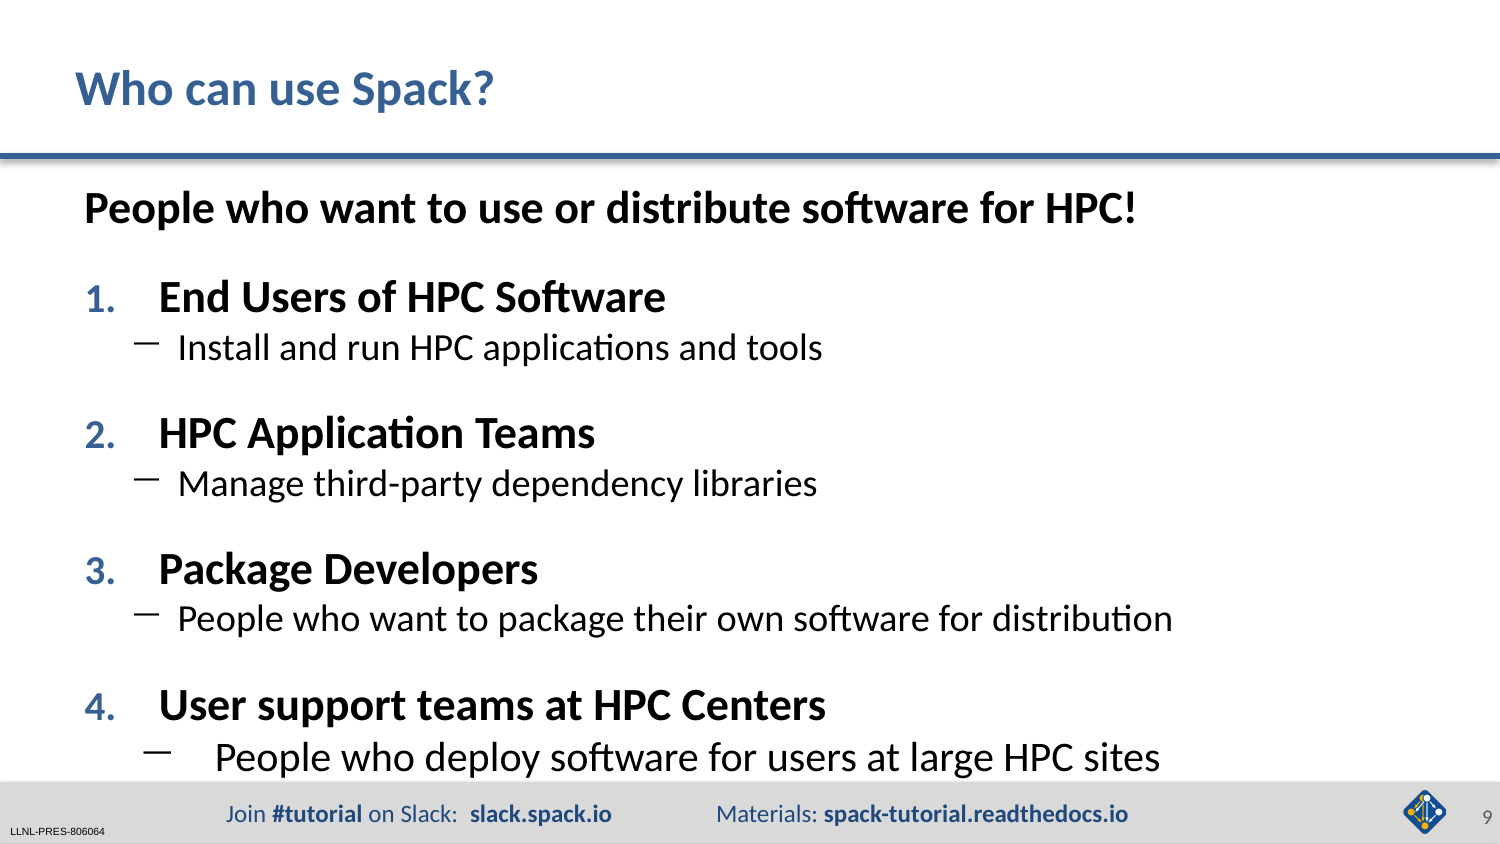

Who can use Spack?
People who want to use or distribute software for HPC!
End Users of HPC Software
Install and run HPC applications and tools
HPC Application Teams
Manage third-party dependency libraries
Package Developers
People who want to package their own software for distribution
User support teams at HPC Centers
People who deploy software for users at large HPC sites